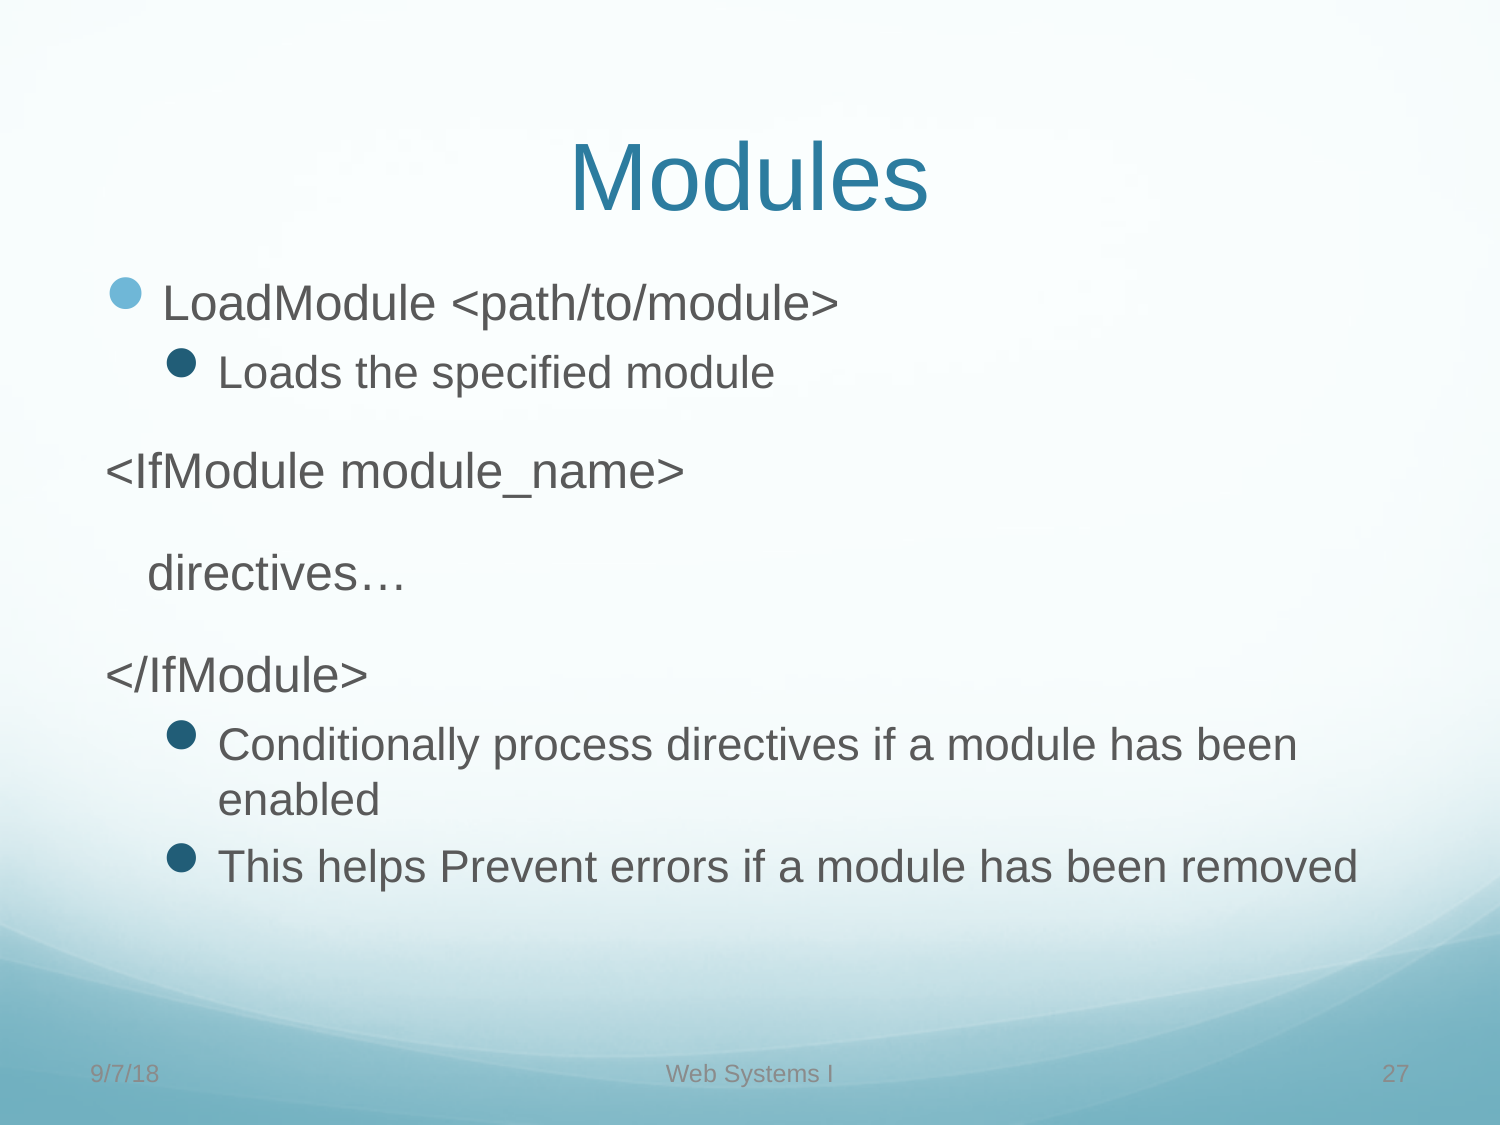

# Modules
LoadModule <path/to/module>
Loads the specified module
<IfModule module_name>
   directives…
</IfModule>
Conditionally process directives if a module has been enabled
This helps Prevent errors if a module has been removed

9/7/18
Web Systems I
27